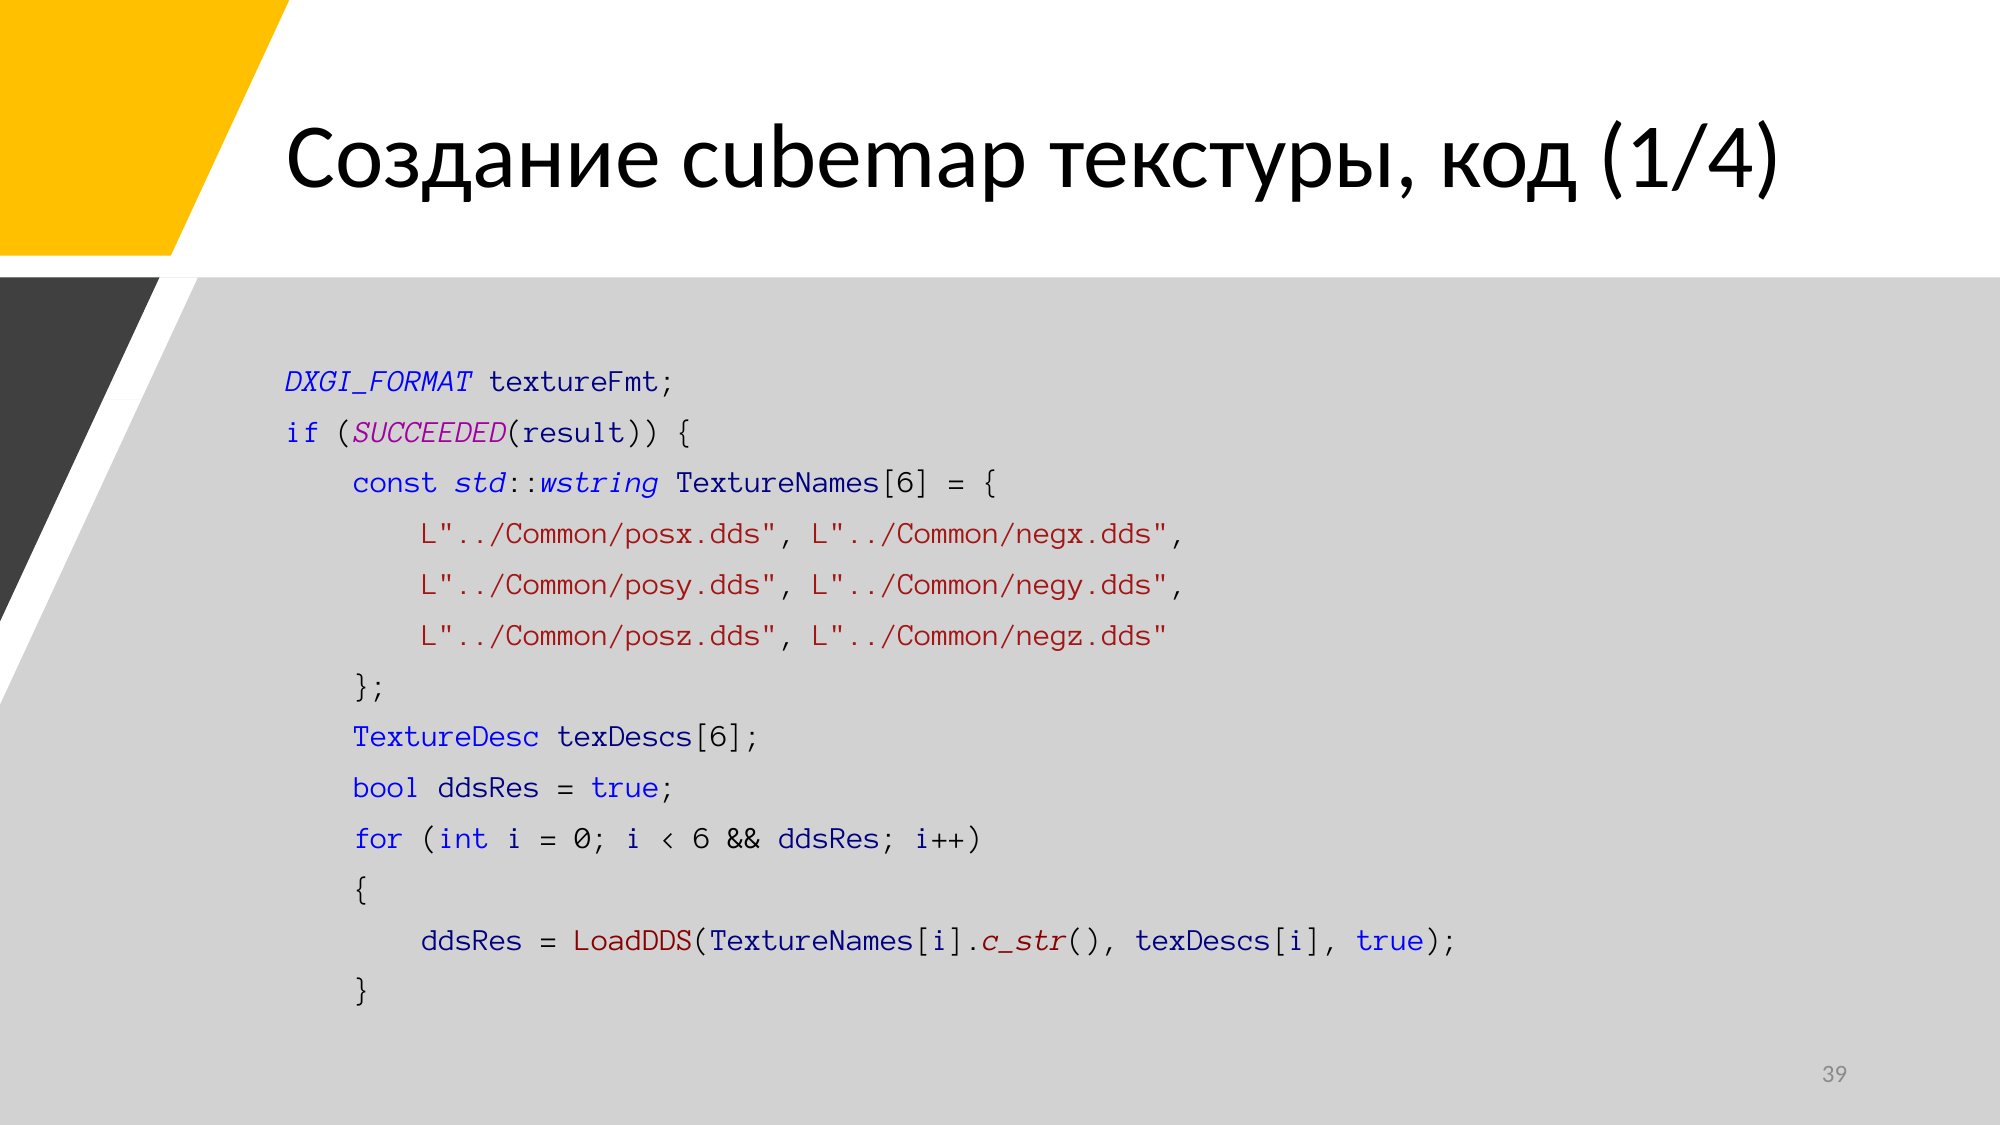

# Создание cubemap текстуры, код (1/4)

DXGI_FORMAT textureFmt;
if (SUCCEEDED(result)) {
    const std::wstring TextureNames[6] = {
        L"../Common/posx.dds", L"../Common/negx.dds",
        L"../Common/posy.dds", L"../Common/negy.dds",
        L"../Common/posz.dds", L"../Common/negz.dds"
    };
    TextureDesc texDescs[6];
    bool ddsRes = true;
    for (int i = 0; i < 6 && ddsRes; i++)
    {
        ddsRes = LoadDDS(TextureNames[i].c_str(), texDescs[i], true);
    }
39